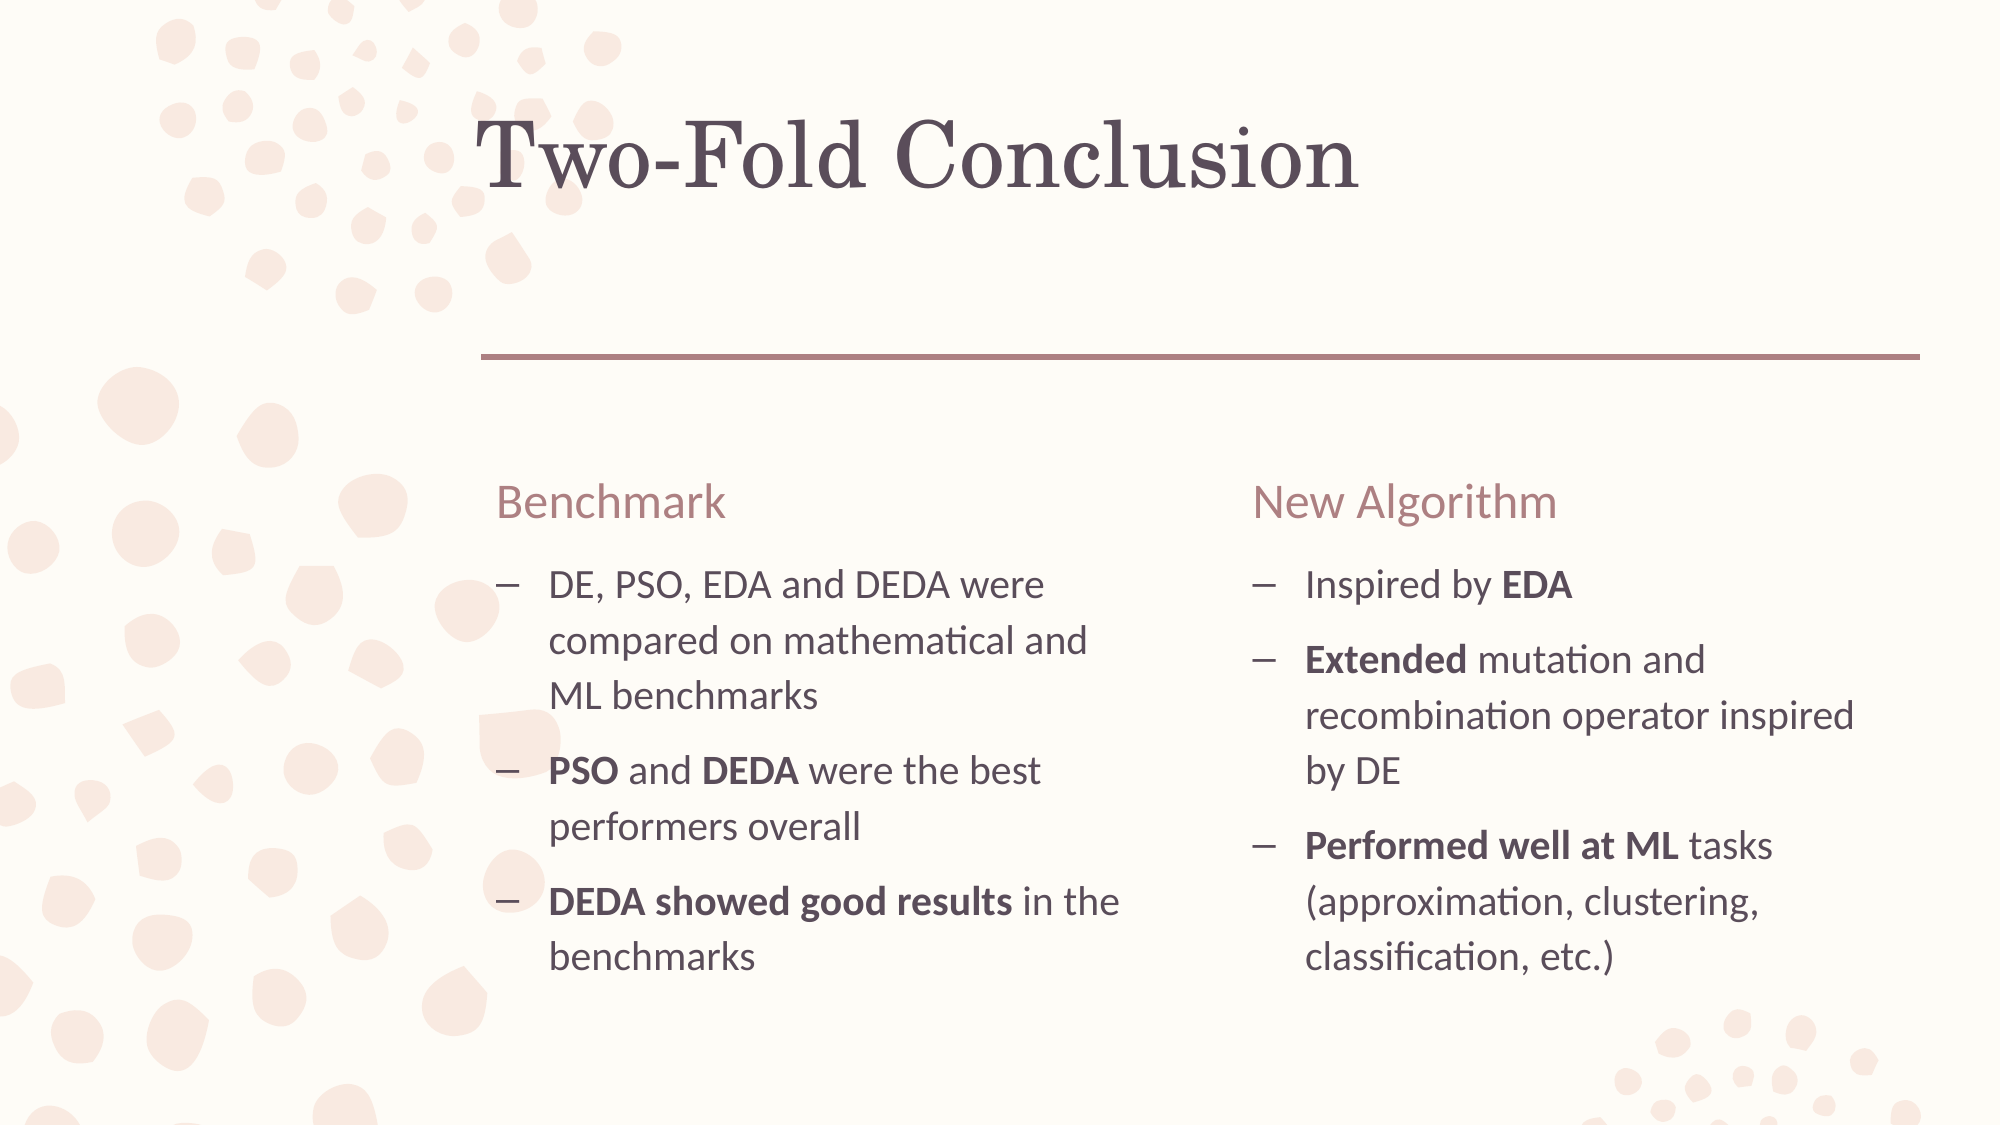

# Two-Fold Conclusion
Benchmark
New Algorithm
DE, PSO, EDA and DEDA were compared on mathematical and ML benchmarks
PSO and DEDA were the best performers overall
DEDA showed good results in the benchmarks
Inspired by EDA
Extended mutation and recombination operator inspired by DE
Performed well at ML tasks (approximation, clustering, classification, etc.)